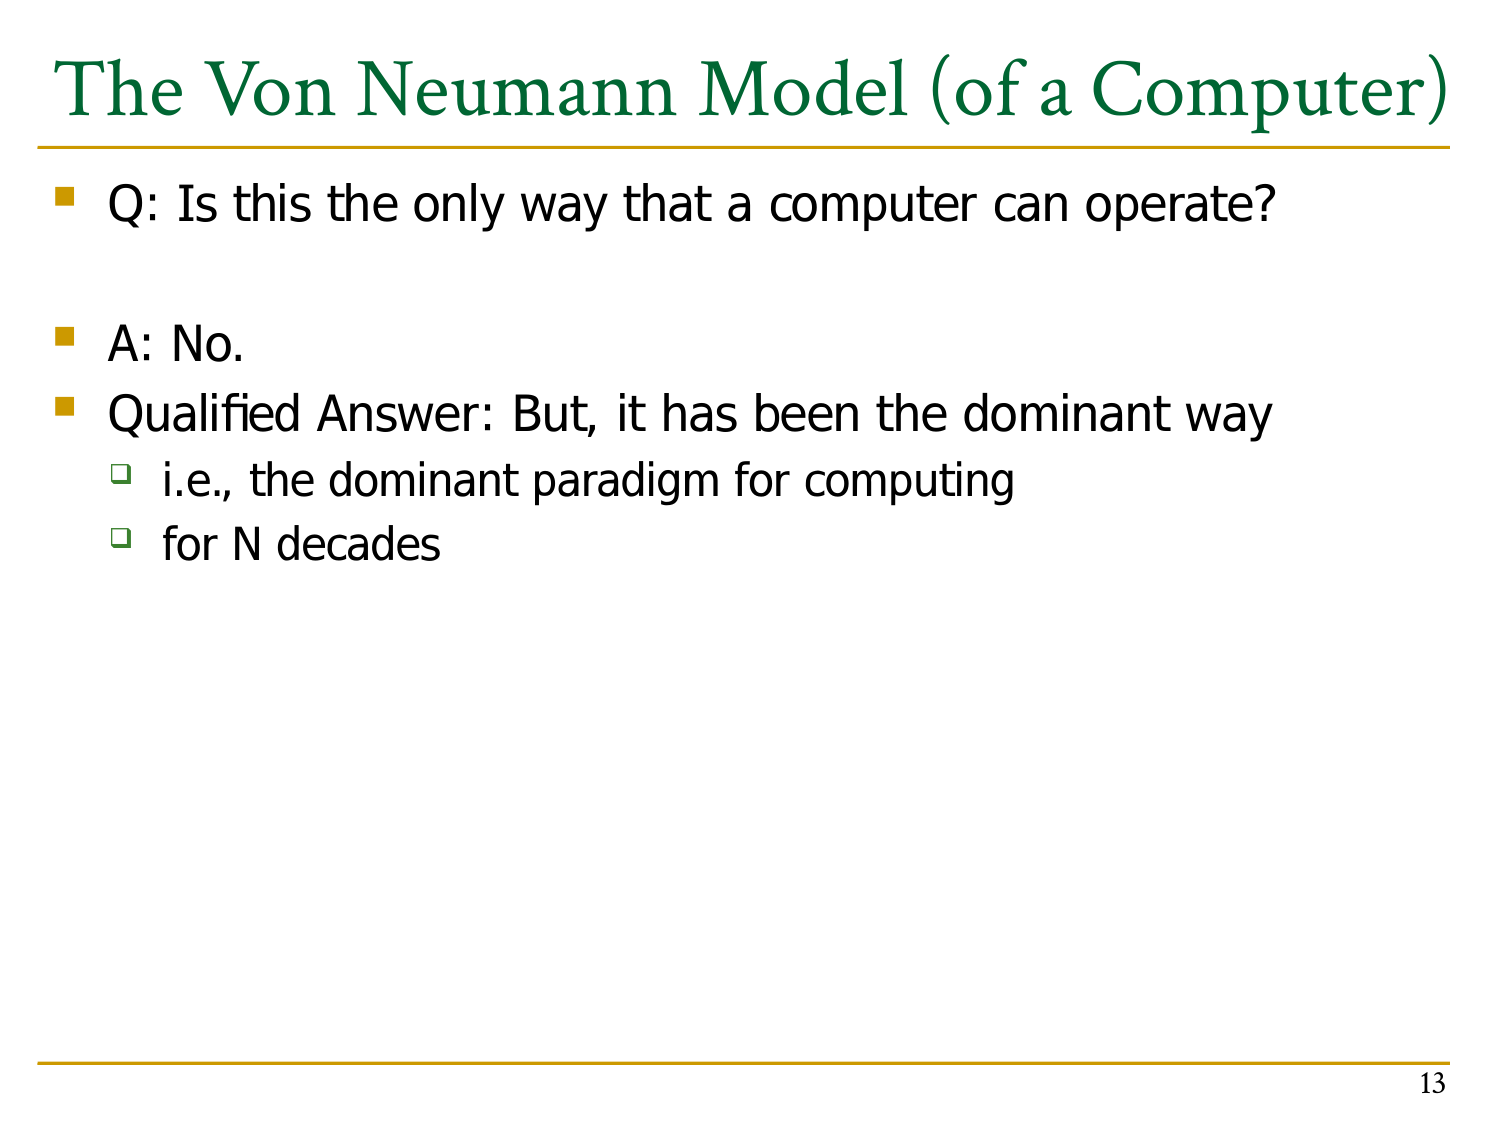

# The Von Neumann Model (of a Computer)
Q: Is this the only way that a computer can operate?

A: No.
Qualified Answer: But, it has been the dominant way
i.e., the dominant paradigm for computing
for N decades

13